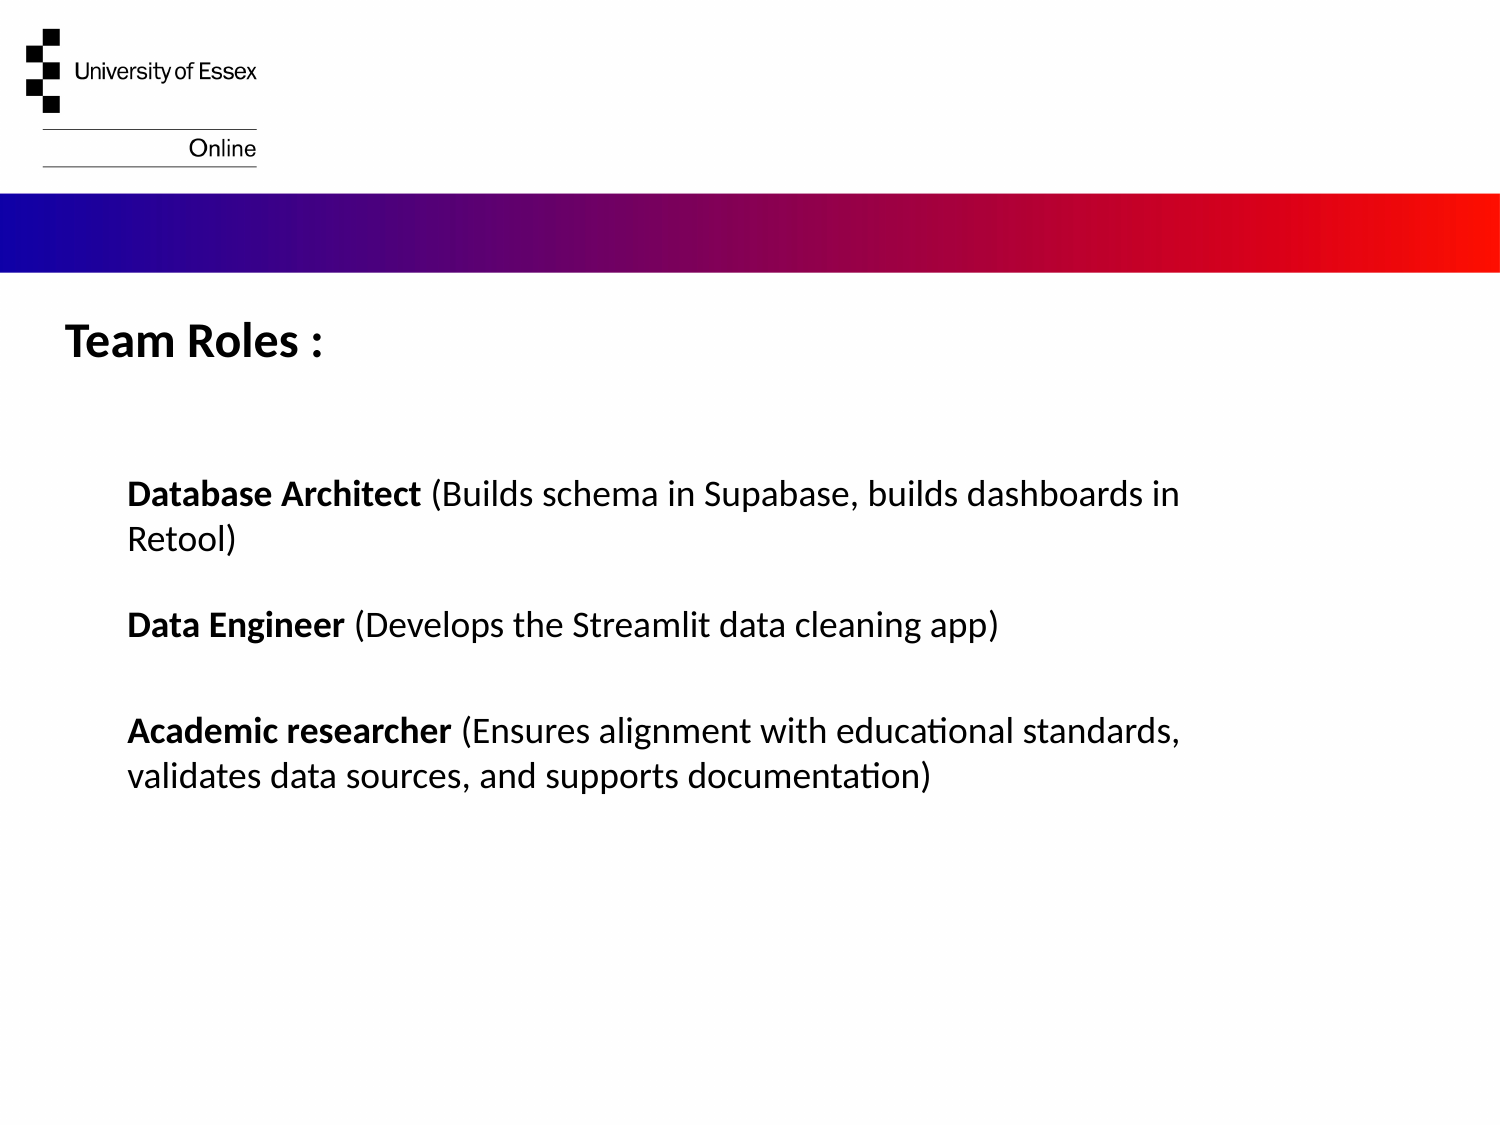

Team Roles :

Database Architect (Builds schema in Supabase, builds dashboards in Retool)
Data Engineer (Develops the Streamlit data cleaning app)
Academic researcher (Ensures alignment with educational standards, validates data sources, and supports documentation)